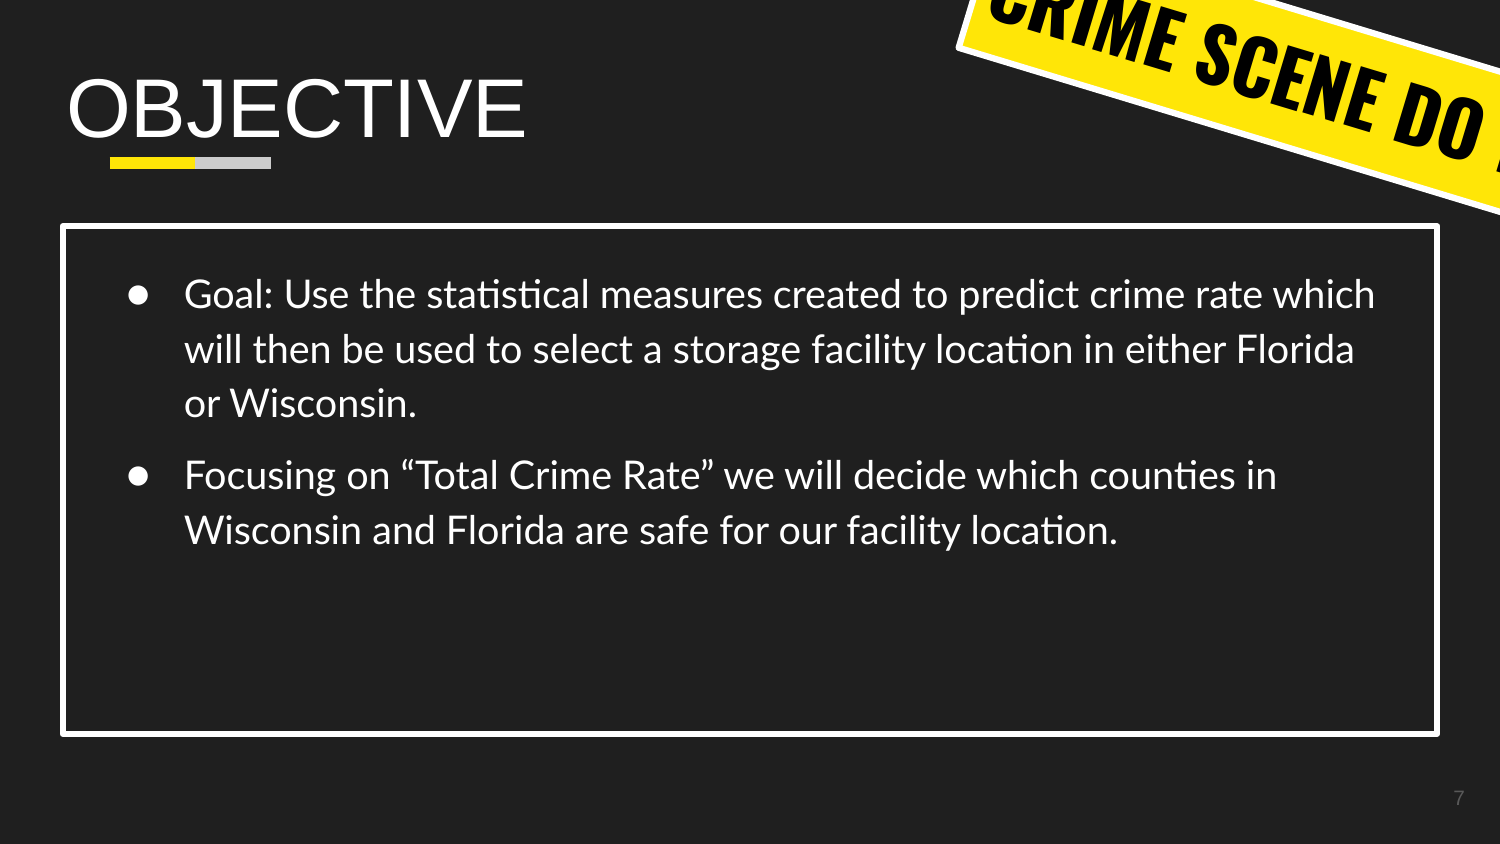

CRIME SCENE DO NOT CROSS
CRIME SCENE DO NOT CROSS
# OBJECTIVE

Goal: Use the statistical measures created to predict crime rate which will then be used to select a storage facility location in either Florida or Wisconsin.

Focusing on “Total Crime Rate” we will decide which counties in Wisconsin and Florida are safe for our facility location.

7